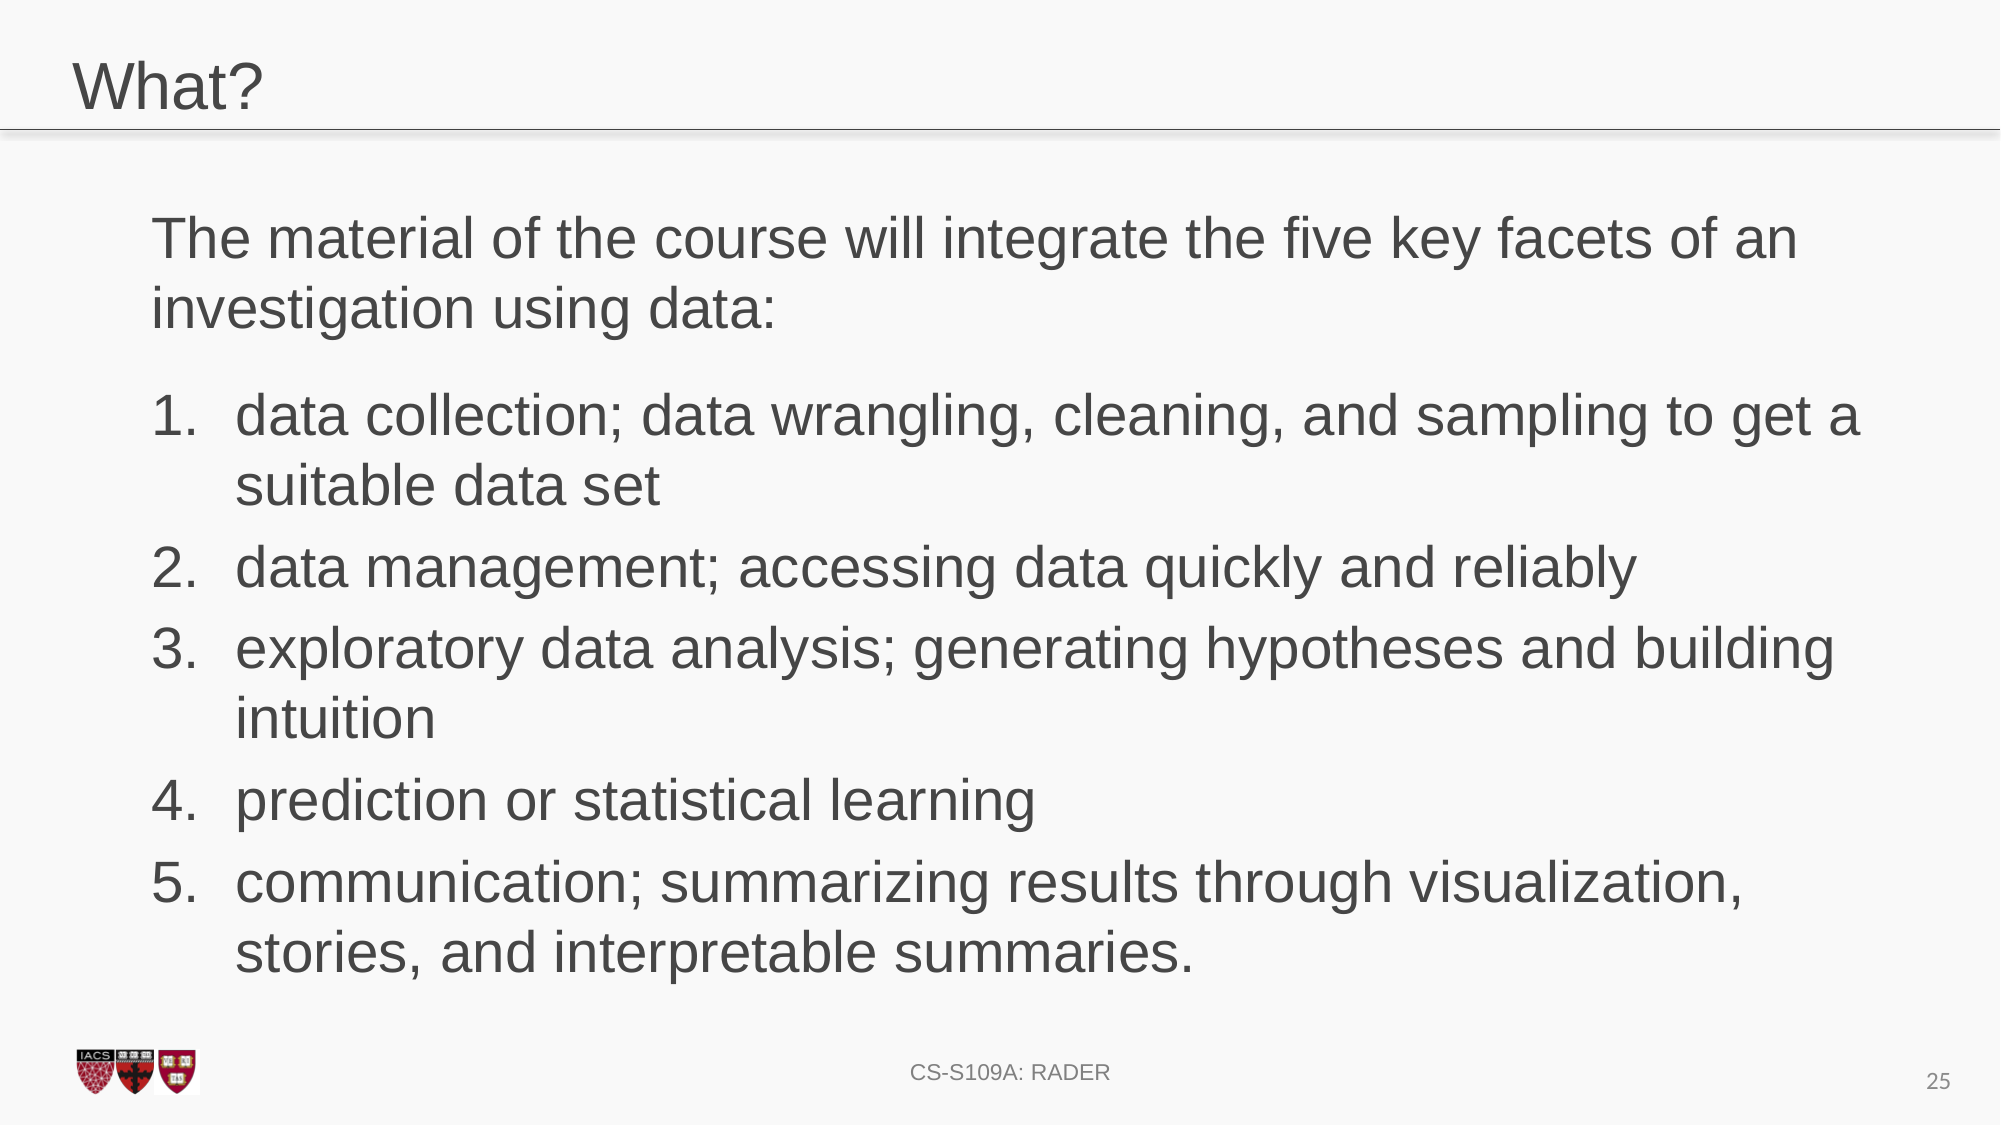

# What?
The material of the course will integrate the five key facets of an investigation using data:
data collection; data wrangling, cleaning, and sampling to get a suitable data set
data management; accessing data quickly and reliably
exploratory data analysis; generating hypotheses and building intuition
prediction or statistical learning
communication; summarizing results through visualization, stories, and interpretable summaries.
25